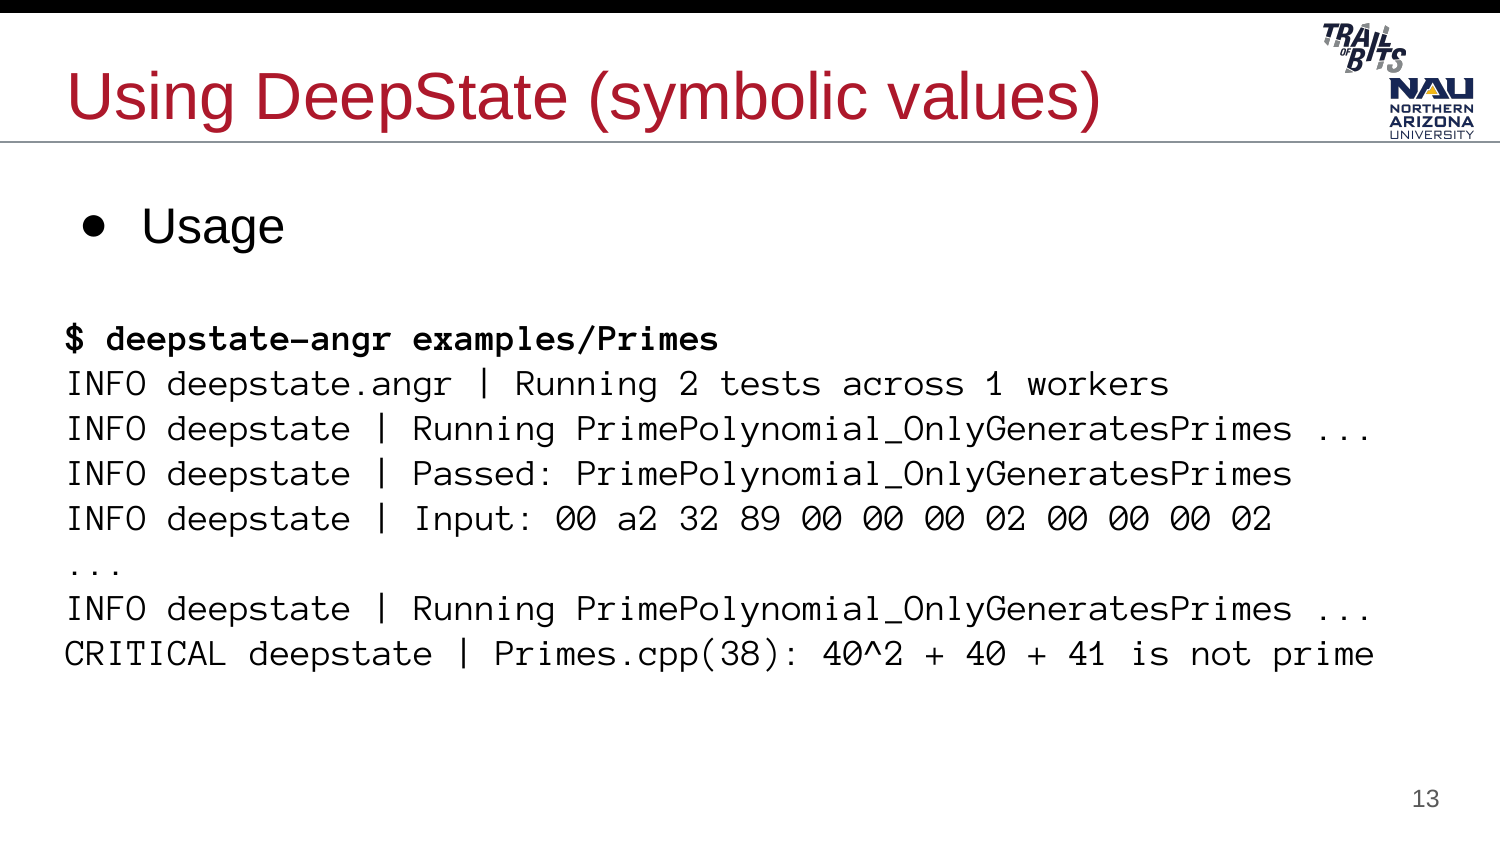

# Using DeepState (symbolic values)
Usage
$ deepstate-angr examples/Primes
INFO deepstate.angr | Running 2 tests across 1 workers
INFO deepstate | Running PrimePolynomial_OnlyGeneratesPrimes ...
INFO deepstate | Passed: PrimePolynomial_OnlyGeneratesPrimes
INFO deepstate | Input: 00 a2 32 89 00 00 00 02 00 00 00 02
...
INFO deepstate | Running PrimePolynomial_OnlyGeneratesPrimes ...
CRITICAL deepstate | Primes.cpp(38): 40^2 + 40 + 41 is not prime

13